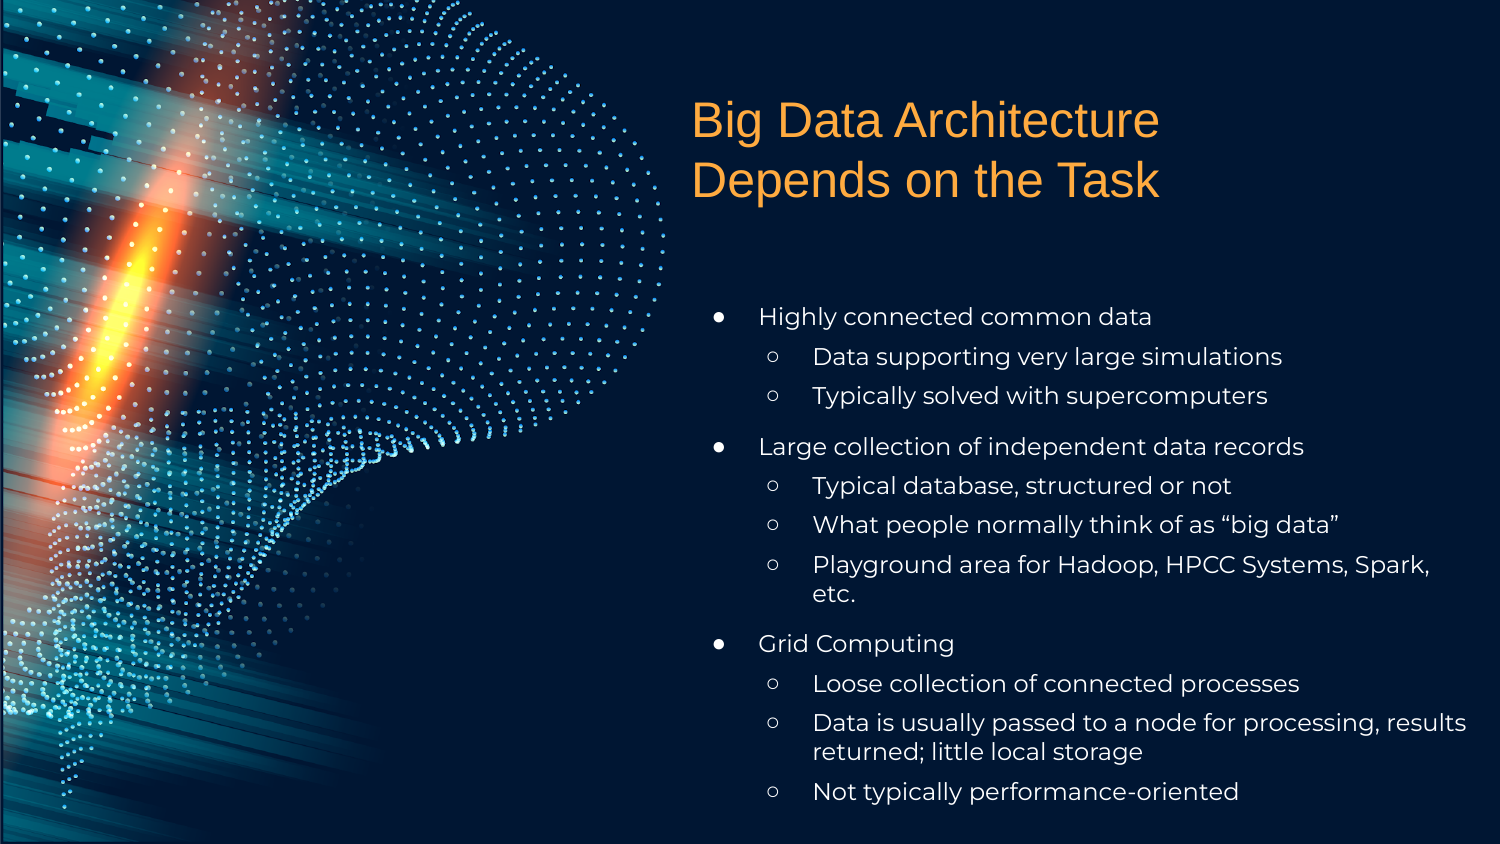

# Big Data Architecture Depends on the Task
Highly connected common data
Data supporting very large simulations
Typically solved with supercomputers
Large collection of independent data records
Typical database, structured or not
What people normally think of as “big data”
Playground area for Hadoop, HPCC Systems, Spark, etc.
Grid Computing
Loose collection of connected processes
Data is usually passed to a node for processing, results returned; little local storage
Not typically performance-oriented